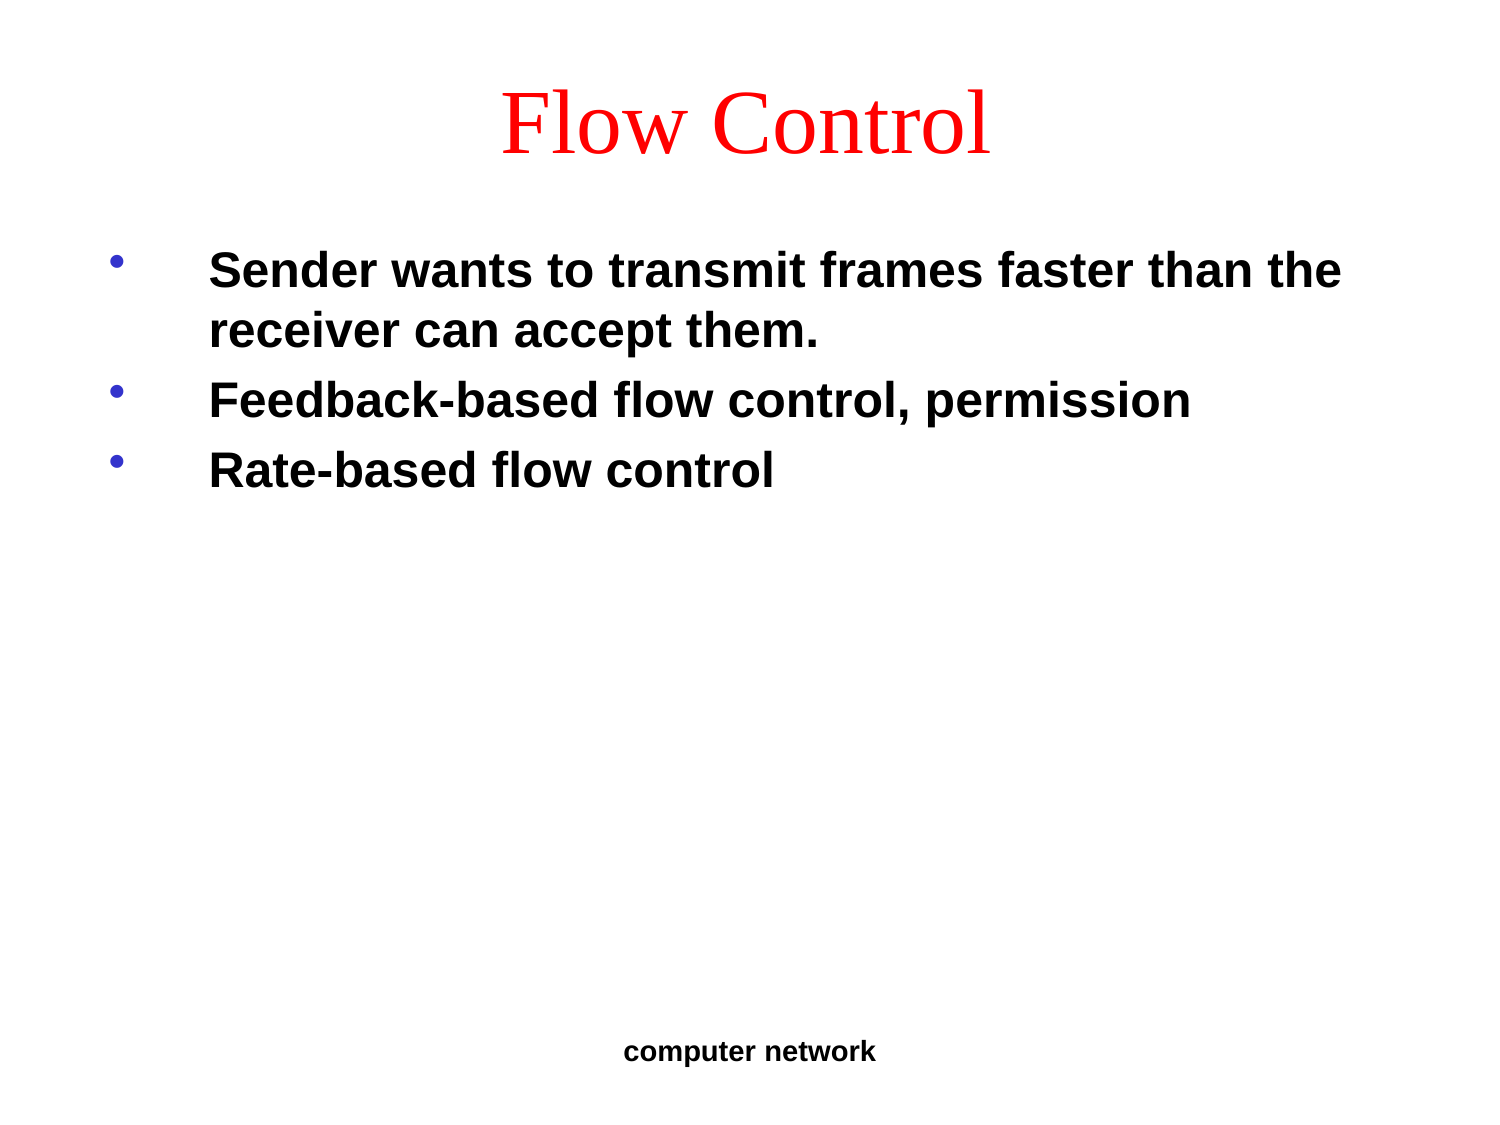

# Flow Control
Sender wants to transmit frames faster than the receiver can accept them.
Feedback-based flow control, permission
Rate-based flow control

computer network
13